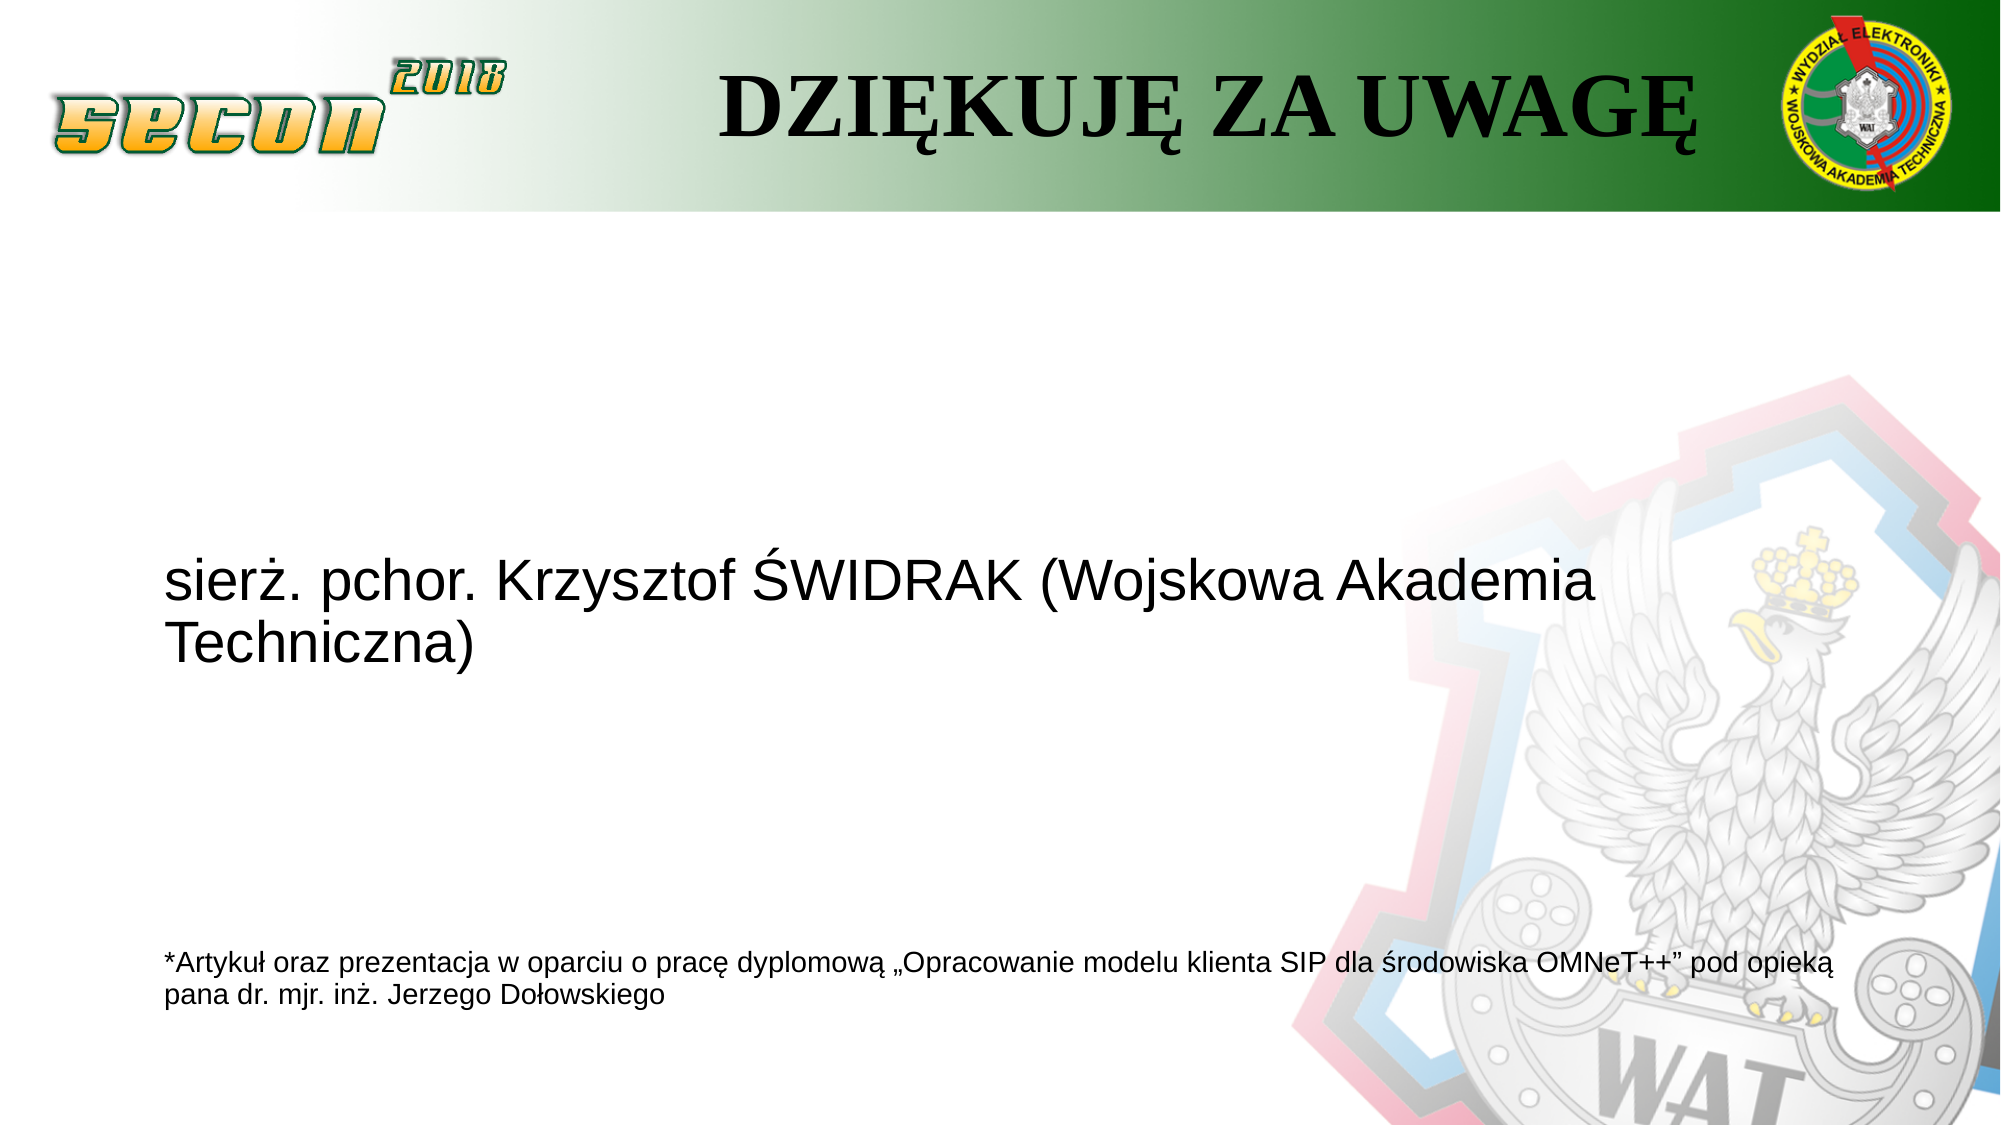

# DZIĘKUJĘ ZA UWAGĘ

sierż. pchor. Krzysztof ŚWIDRAK (Wojskowa Akademia Techniczna)

*Artykuł oraz prezentacja w oparciu o pracę dyplomową „Opracowanie modelu klienta SIP dla środowiska OMNeT++” pod opieką pana dr. mjr. inż. Jerzego Dołowskiego